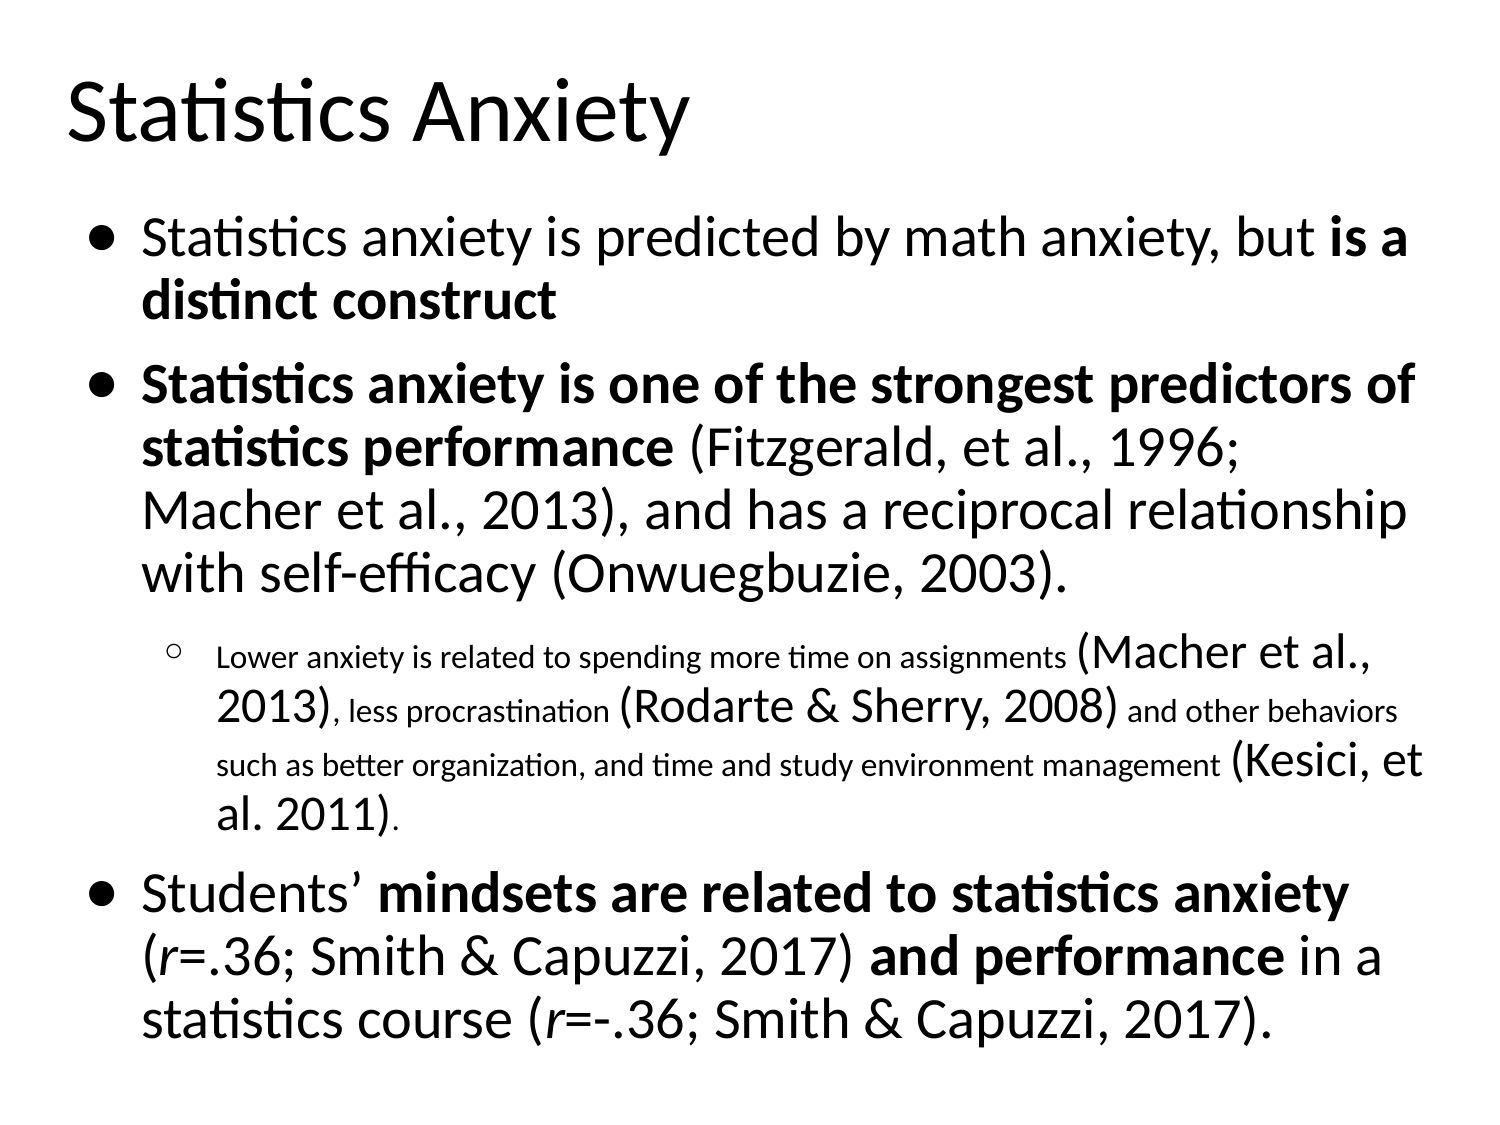

# Statistics Anxiety
Statistics anxiety is predicted by math anxiety, but is a distinct construct
Statistics anxiety is one of the strongest predictors of statistics performance (Fitzgerald, et al., 1996; Macher et al., 2013), and has a reciprocal relationship with self-efficacy (Onwuegbuzie, 2003).
Lower anxiety is related to spending more time on assignments (Macher et al., 2013), less procrastination (Rodarte & Sherry, 2008) and other behaviors such as better organization, and time and study environment management (Kesici, et al. 2011).
Students’ mindsets are related to statistics anxiety (r=.36; Smith & Capuzzi, 2017) and performance in a statistics course (r=-.36; Smith & Capuzzi, 2017).